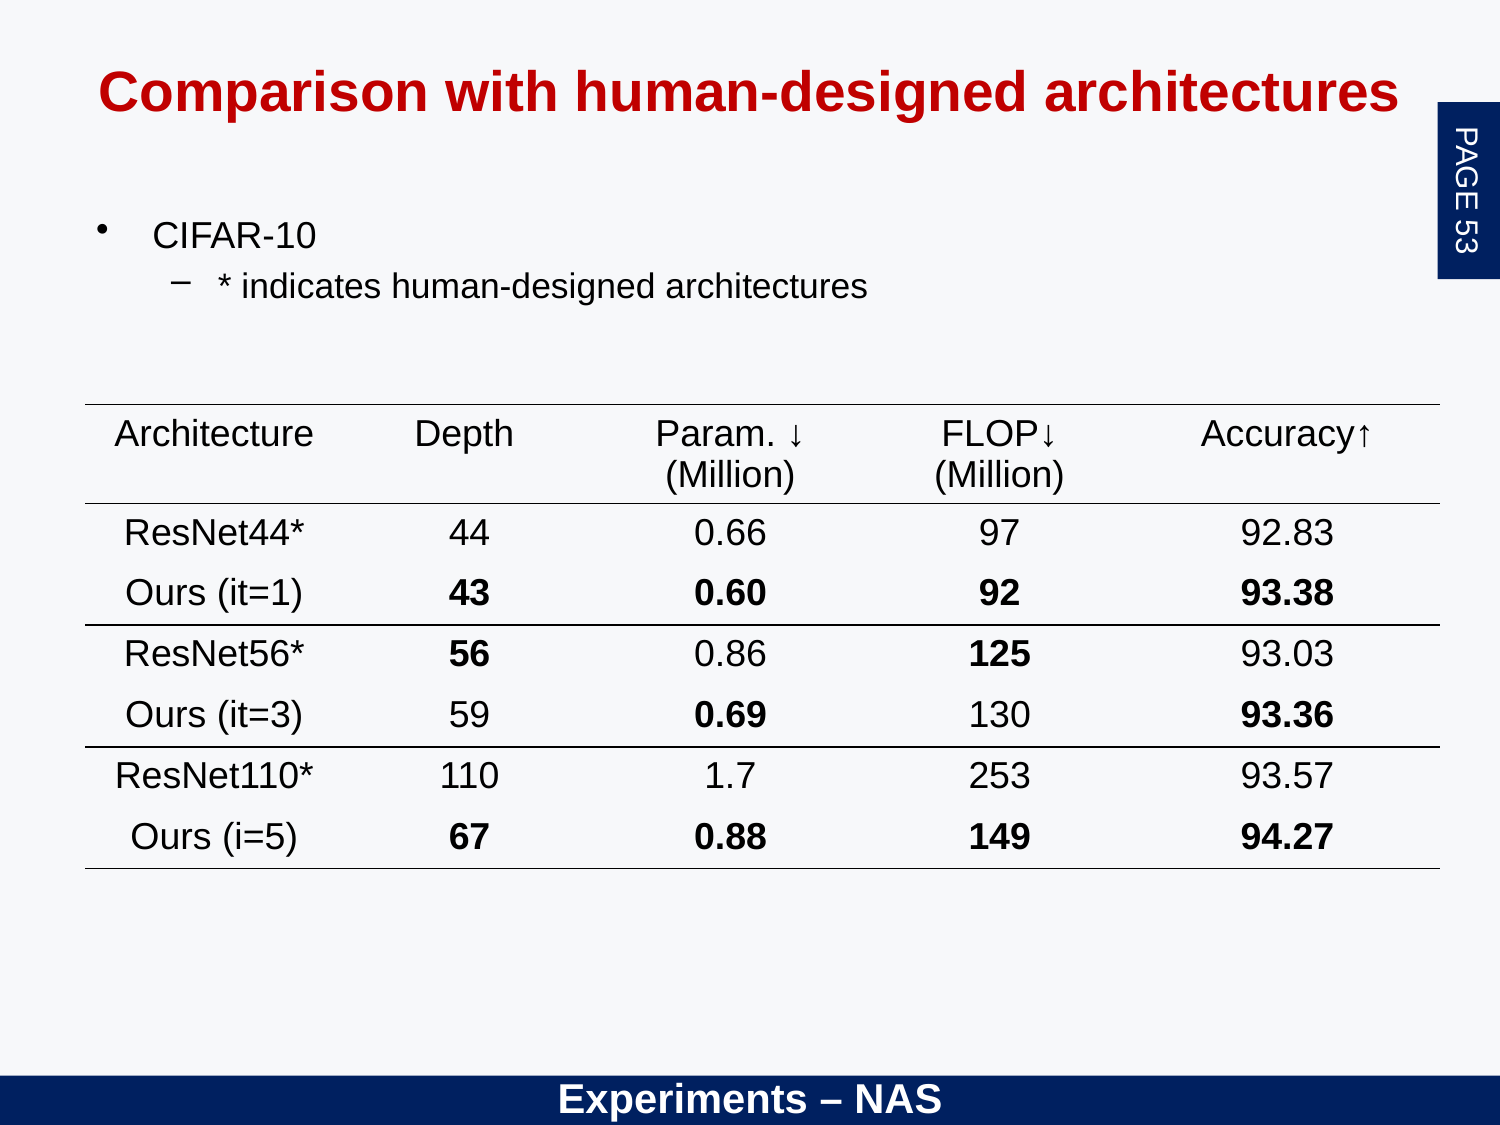

Comparison with human-designed architectures
CIFAR-10
* indicates human-designed architectures
| Architecture | Depth | Param. ↓ (Million) | FLOP↓ (Million) | Accuracy↑ |
| --- | --- | --- | --- | --- |
| ResNet44\* | 44 | 0.66 | 97 | 92.83 |
| Ours (it=1) | 43 | 0.60 | 92 | 93.38 |
| ResNet56\* | 56 | 0.86 | 125 | 93.03 |
| Ours (it=3) | 59 | 0.69 | 130 | 93.36 |
| ResNet110\* | 110 | 1.7 | 253 | 93.57 |
| Ours (i=5) | 67 | 0.88 | 149 | 94.27 |
Experiments – NAS